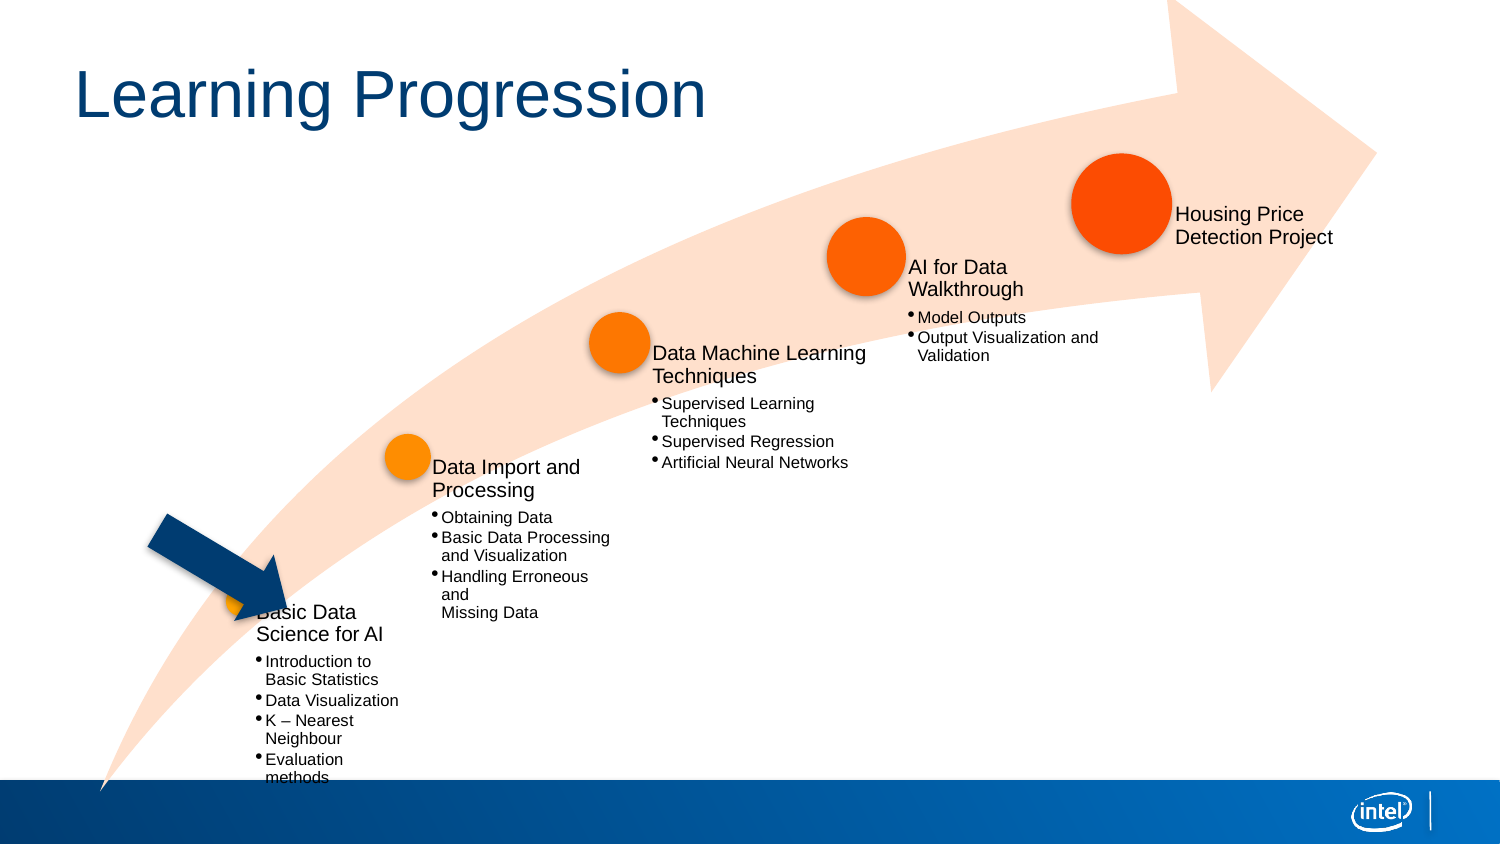

Basic Data Science for AI
Introduction to Basic Statistics
Data Visualization
K – Nearest Neighbour
Evaluation methods
Data Import and Processing
Obtaining Data
Basic Data Processing and Visualization
Handling Erroneous and
Missing Data
Data Machine Learning Techniques
Supervised Learning Techniques
Supervised Regression
Artificial Neural Networks
AI for Data Walkthrough
Model Outputs
Output Visualization and Validation
Housing Price Detection Project
# Learning Progression